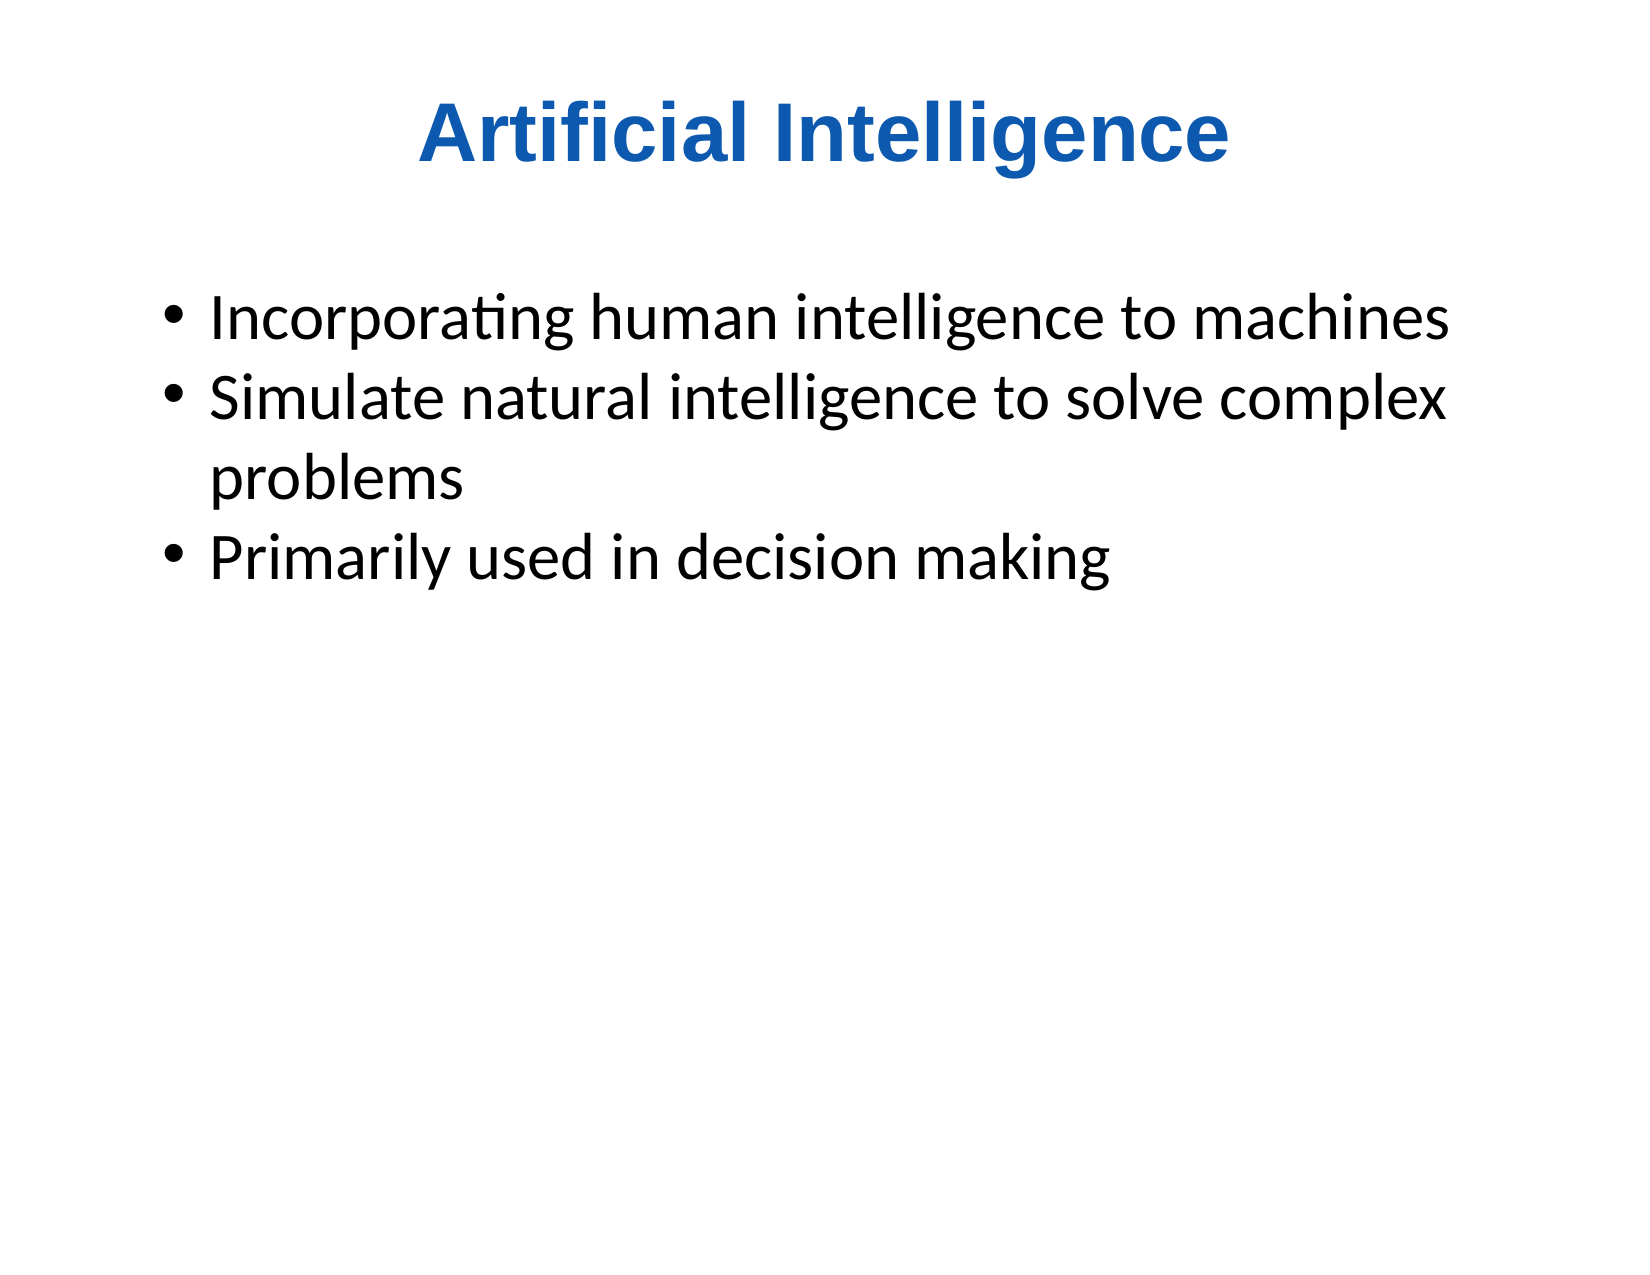

# Artificial Intelligence
Incorporating human intelligence to machines
Simulate natural intelligence to solve complex problems
Primarily used in decision making